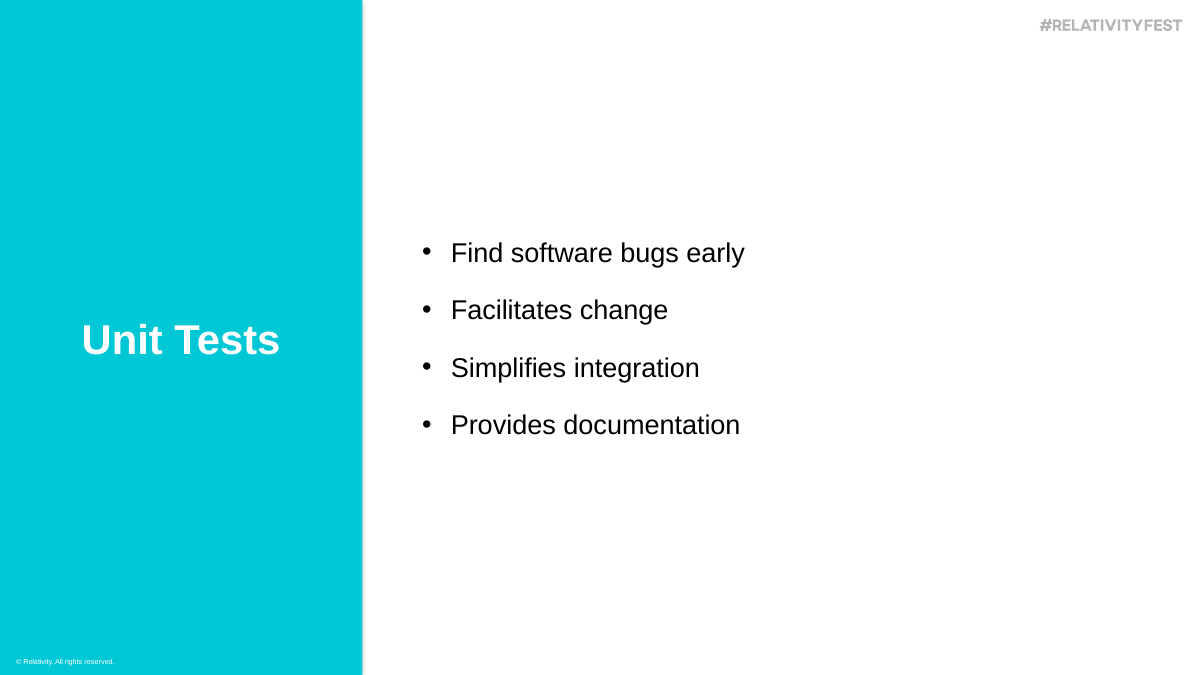

Find software bugs early
Facilitates change
Simplifies integration
Provides documentation
Unit Tests